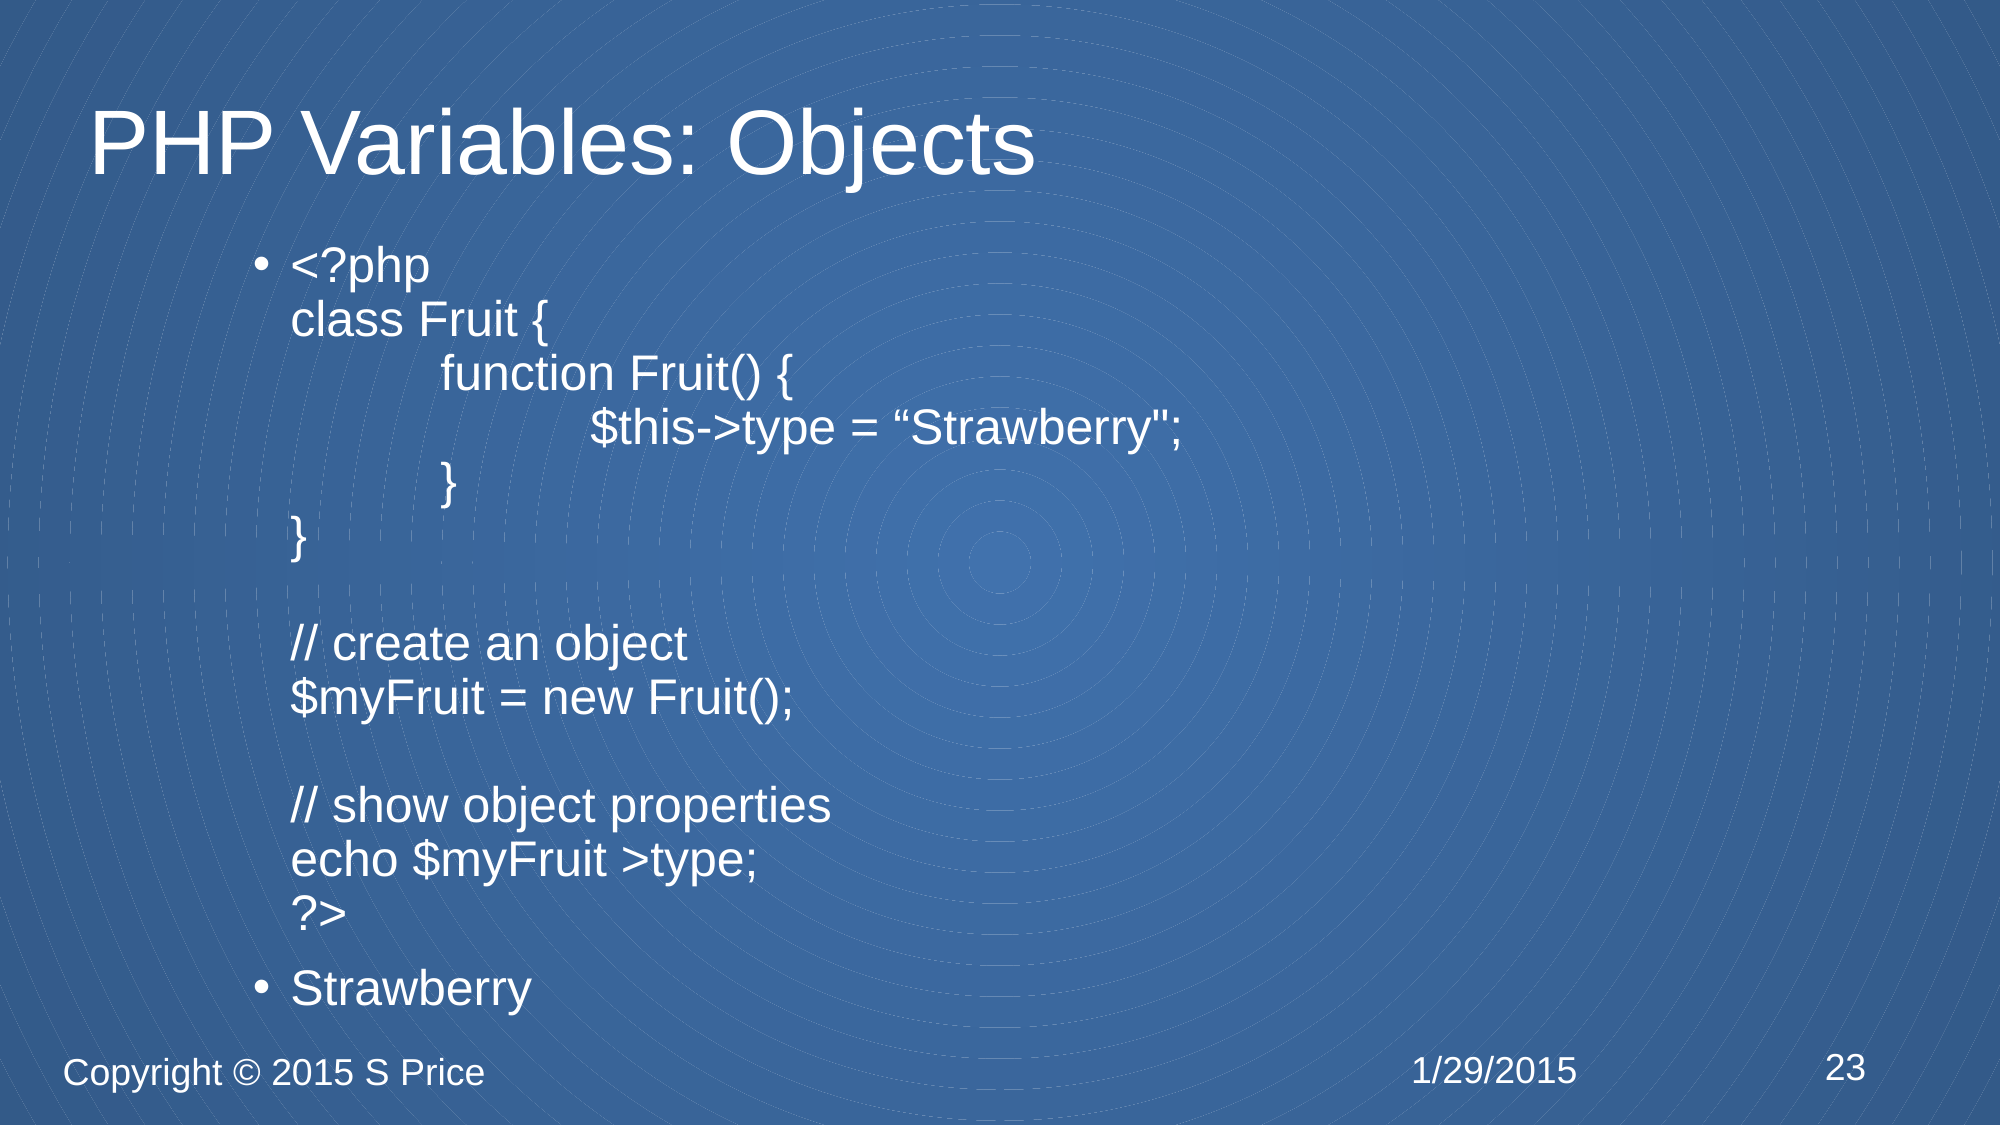

# PHP Variables: Objects
<?php
class Fruit {
    	function Fruit() {
        		$this->type = “Strawberry";
    	}
}
// create an object
$myFruit = new Fruit();
// show object properties
echo $myFruit >type;
?>
Strawberry
23
1/29/2015
Copyright © 2015 S Price